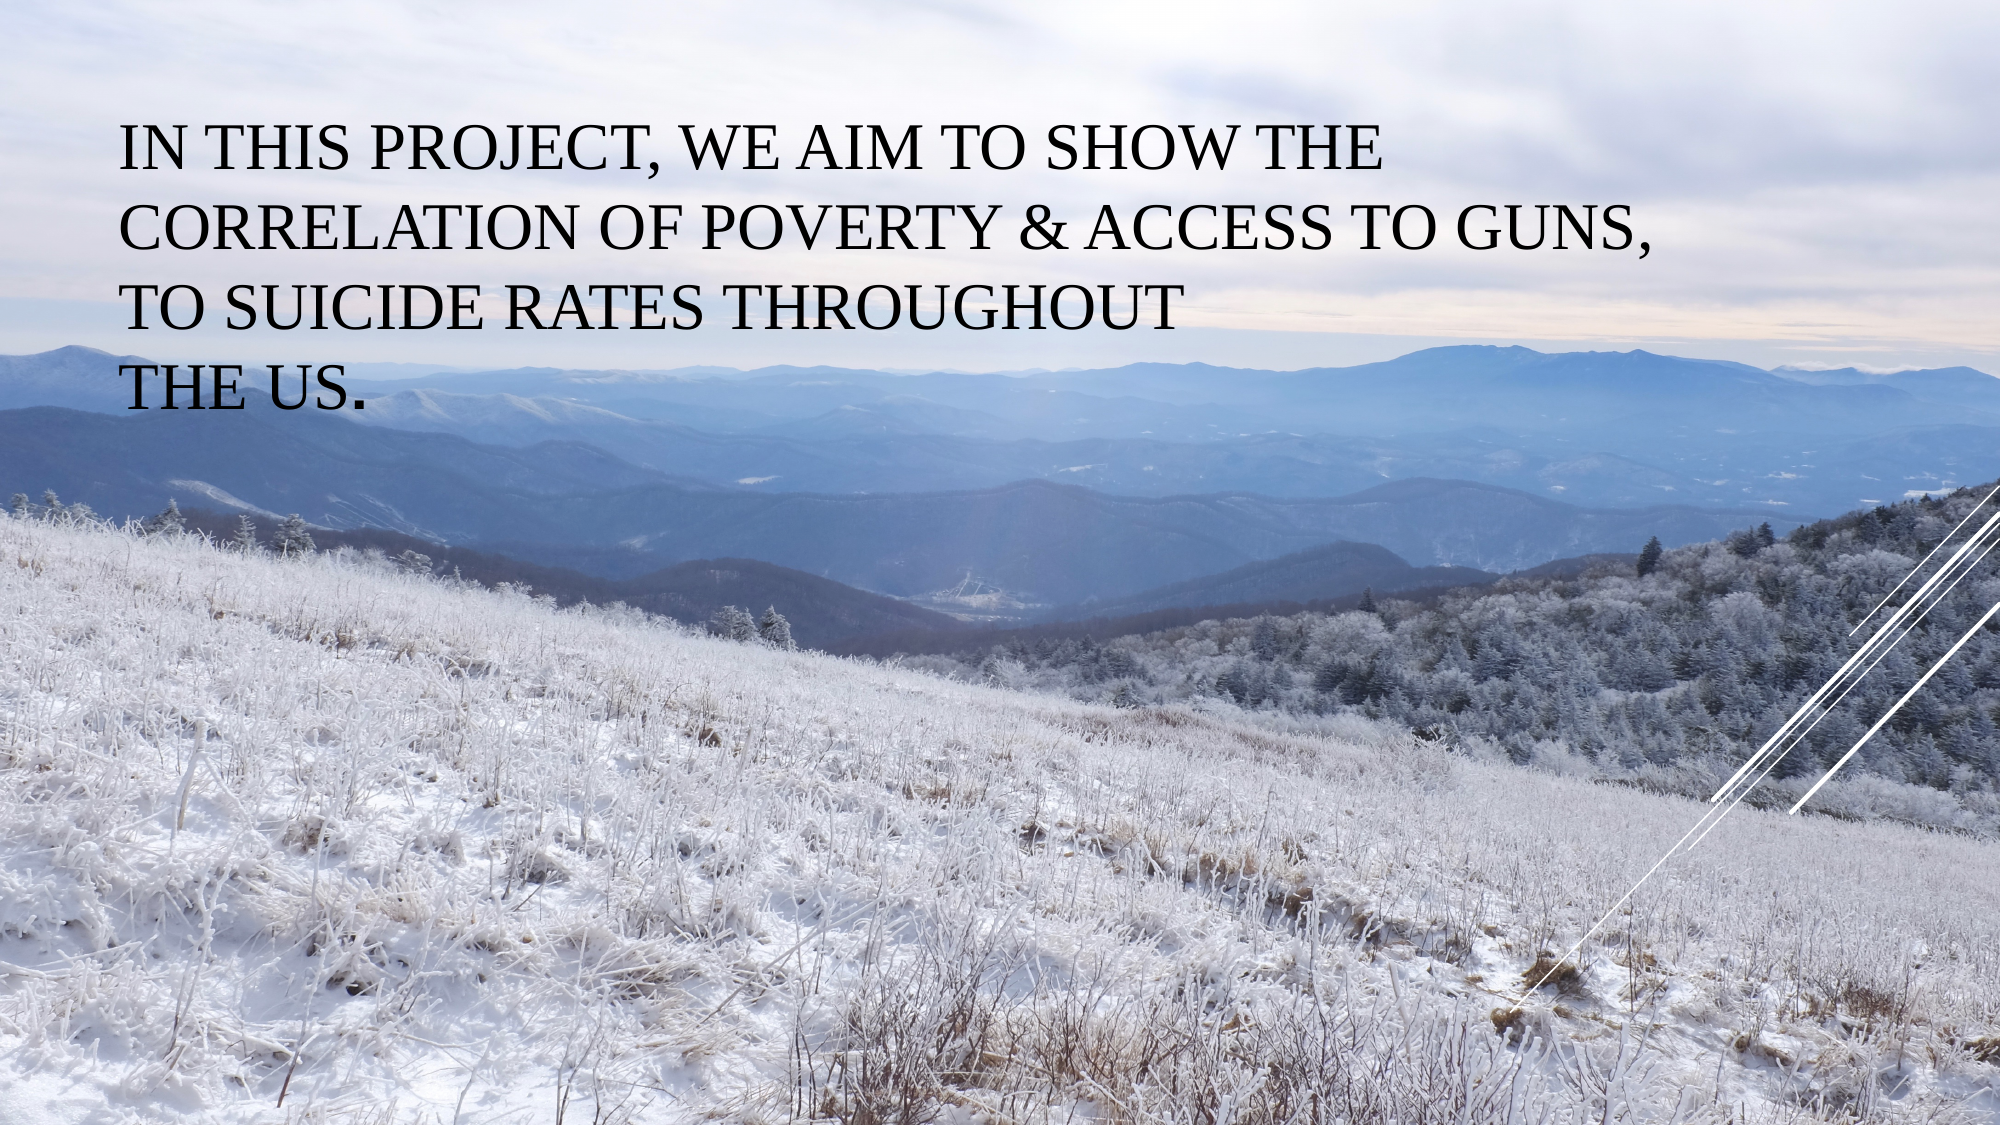

# In this project, we aim to show the correlation of poverty & access to guns, to suicide rates throughout the US.